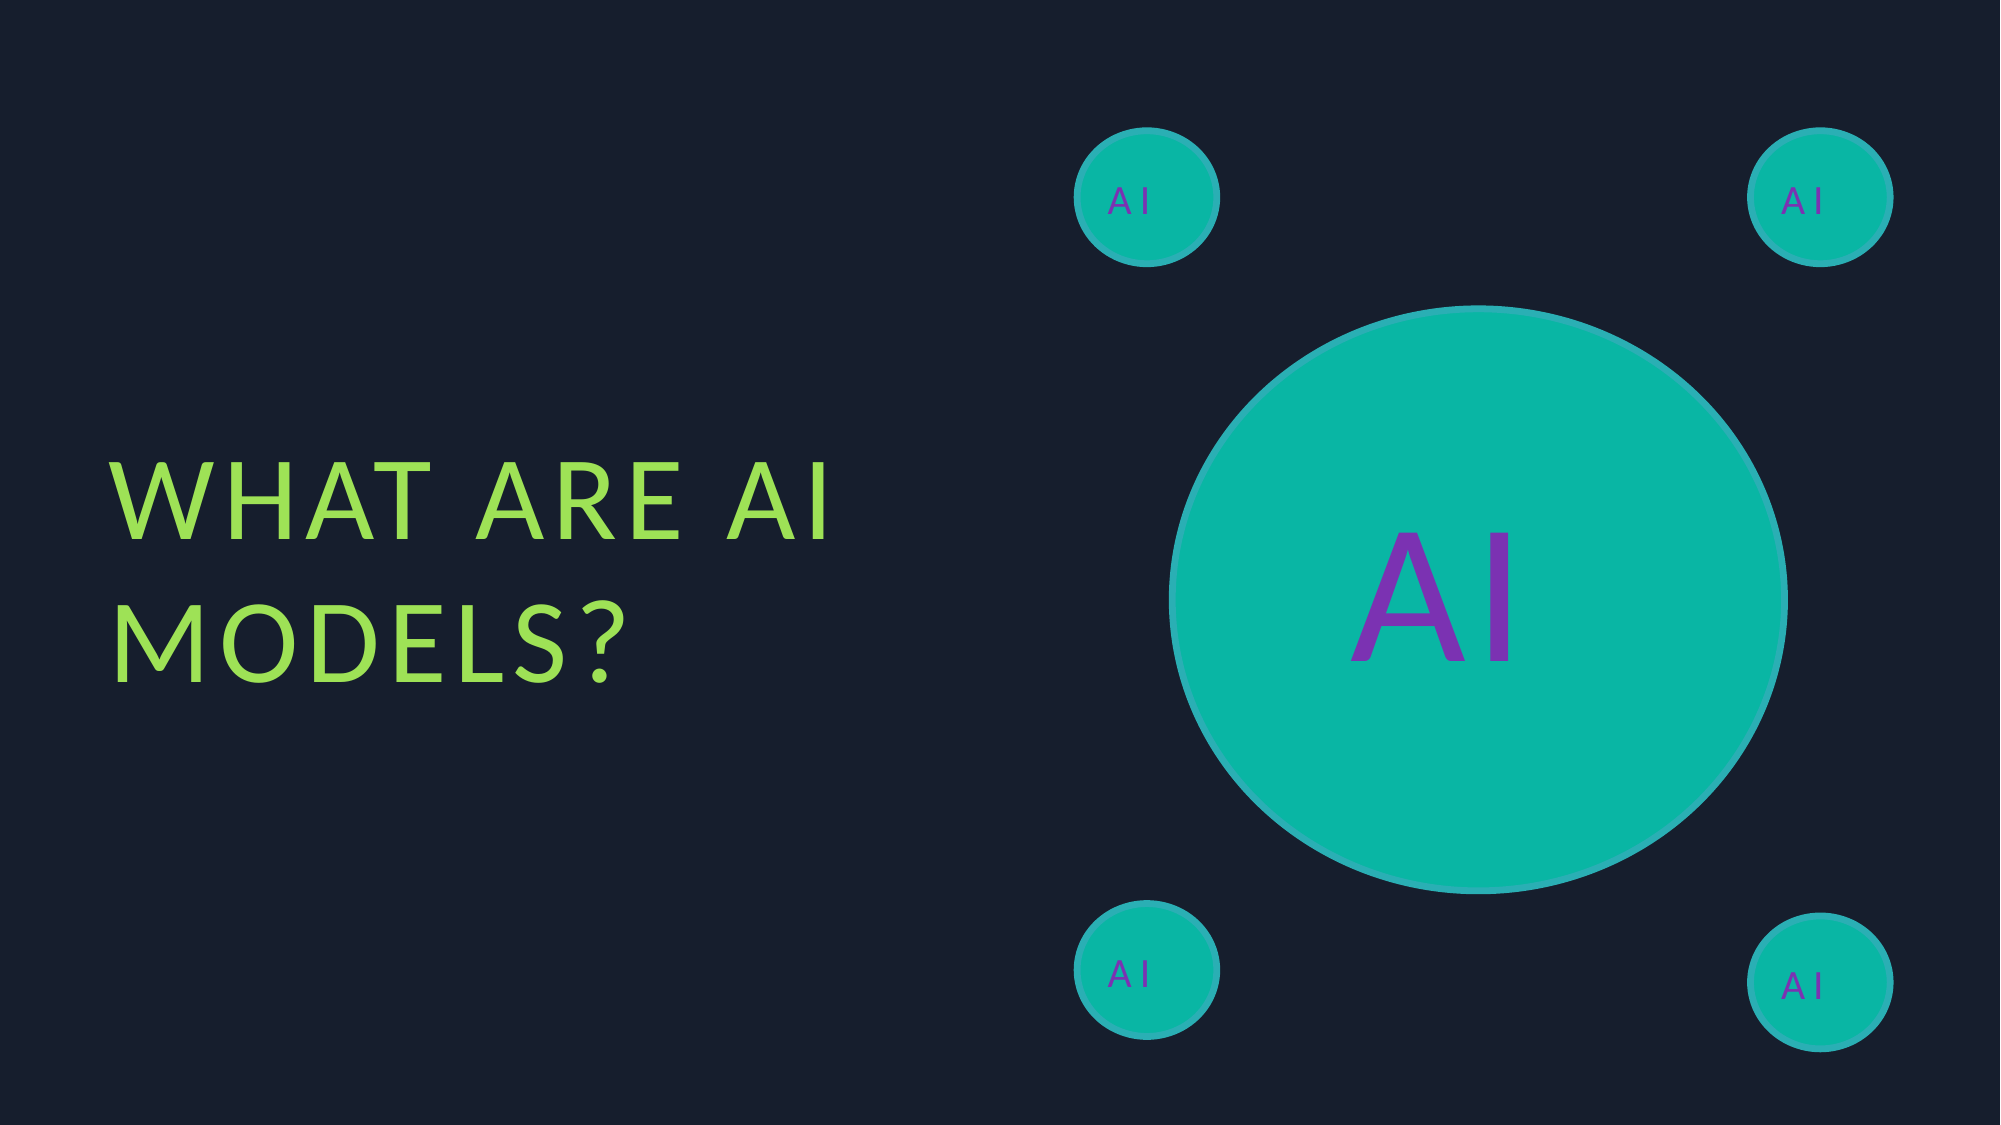

AI
AI

# WHAT ARE AI MODELS?
AI

AI
AI